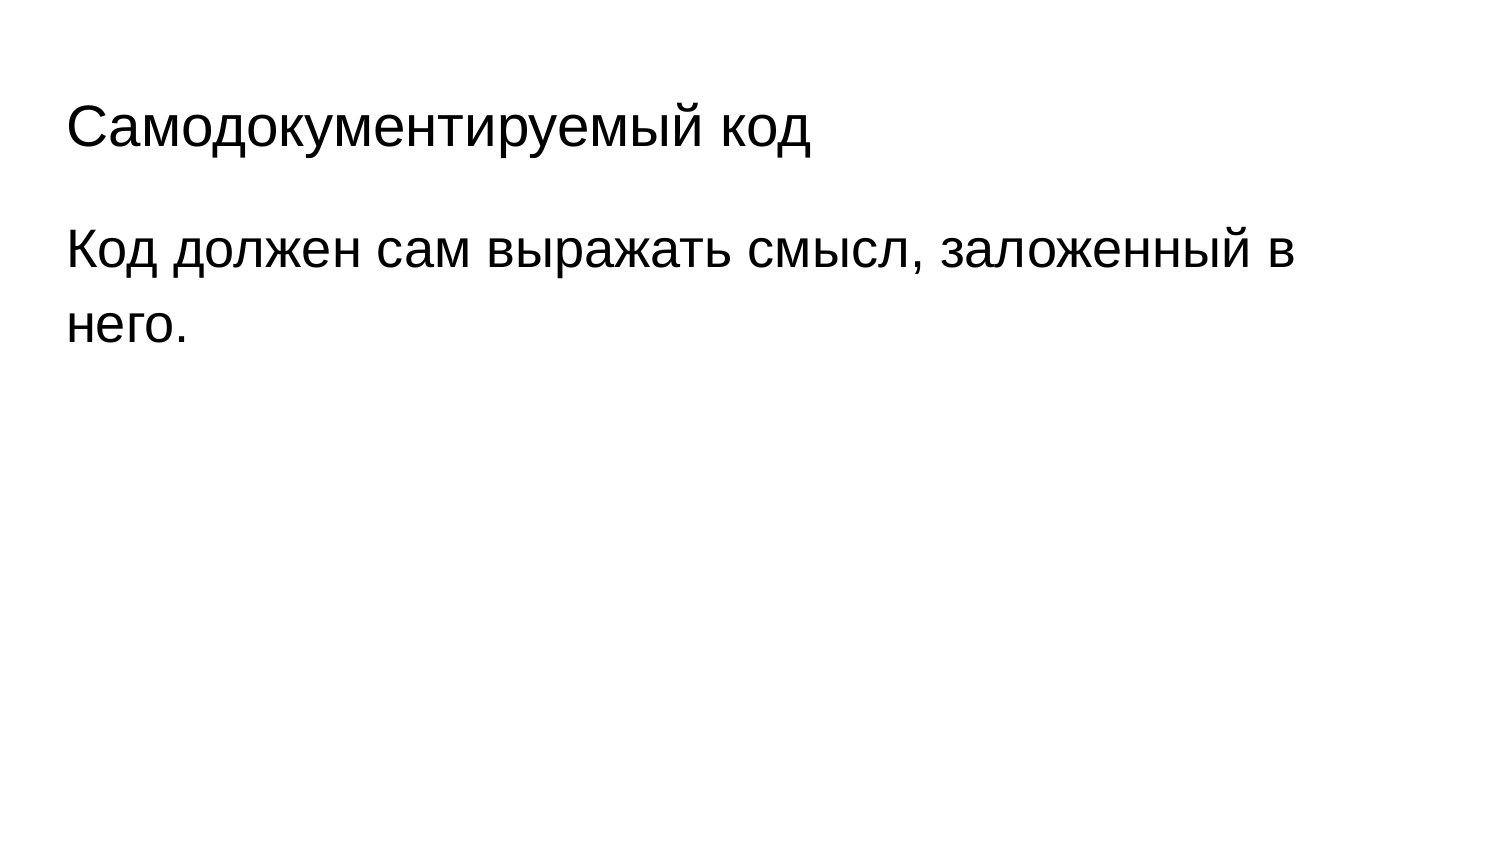

# Самодокументируемый код
Код должен сам выражать смысл, заложенный в него.